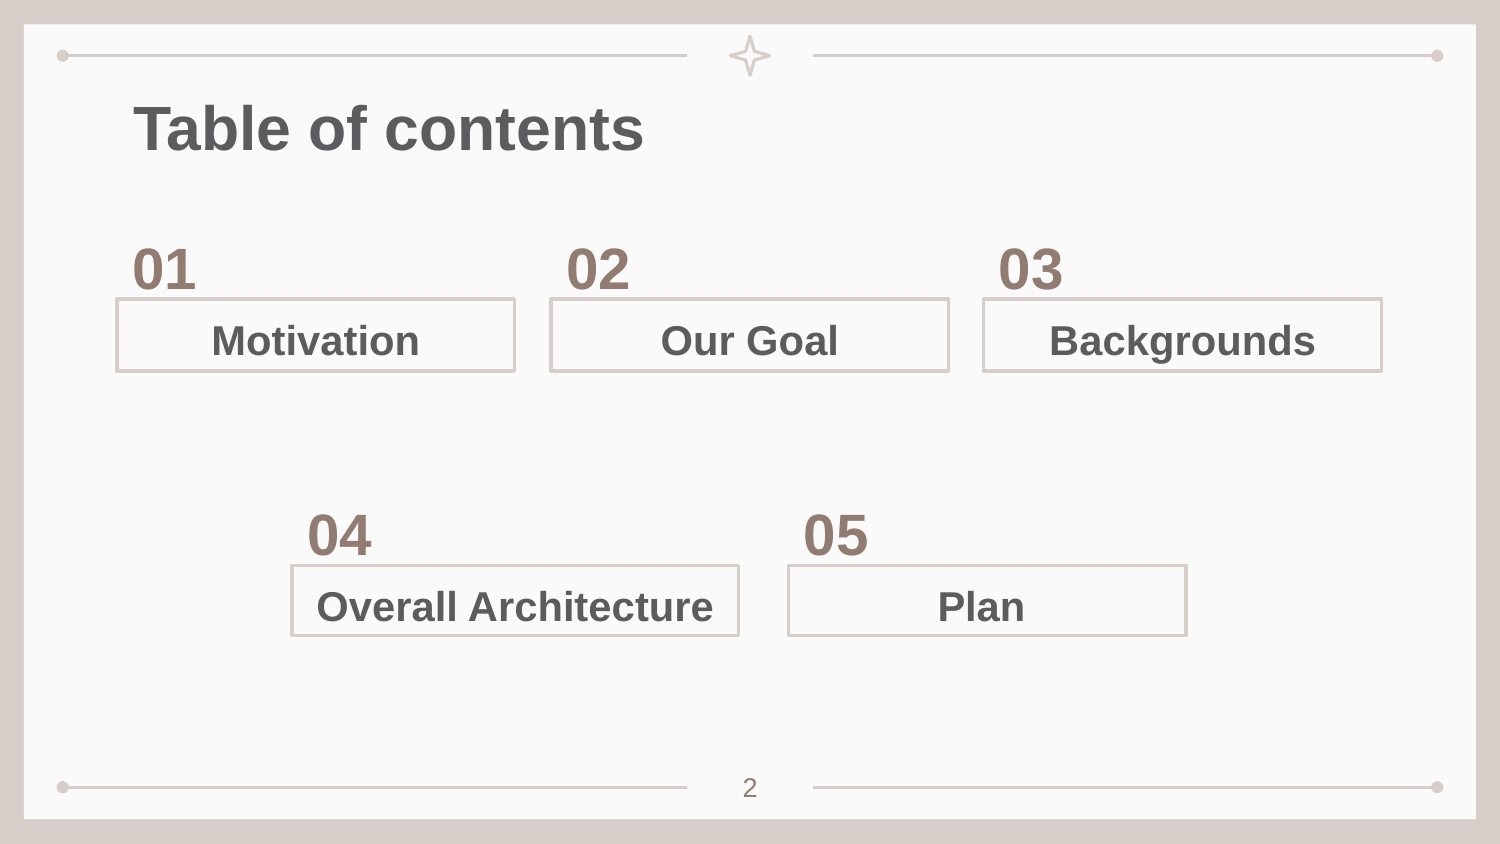

# Table of contents
01
02
03
Motivation
Our Goal
Backgrounds
04
05
Overall Architecture
Plan
2